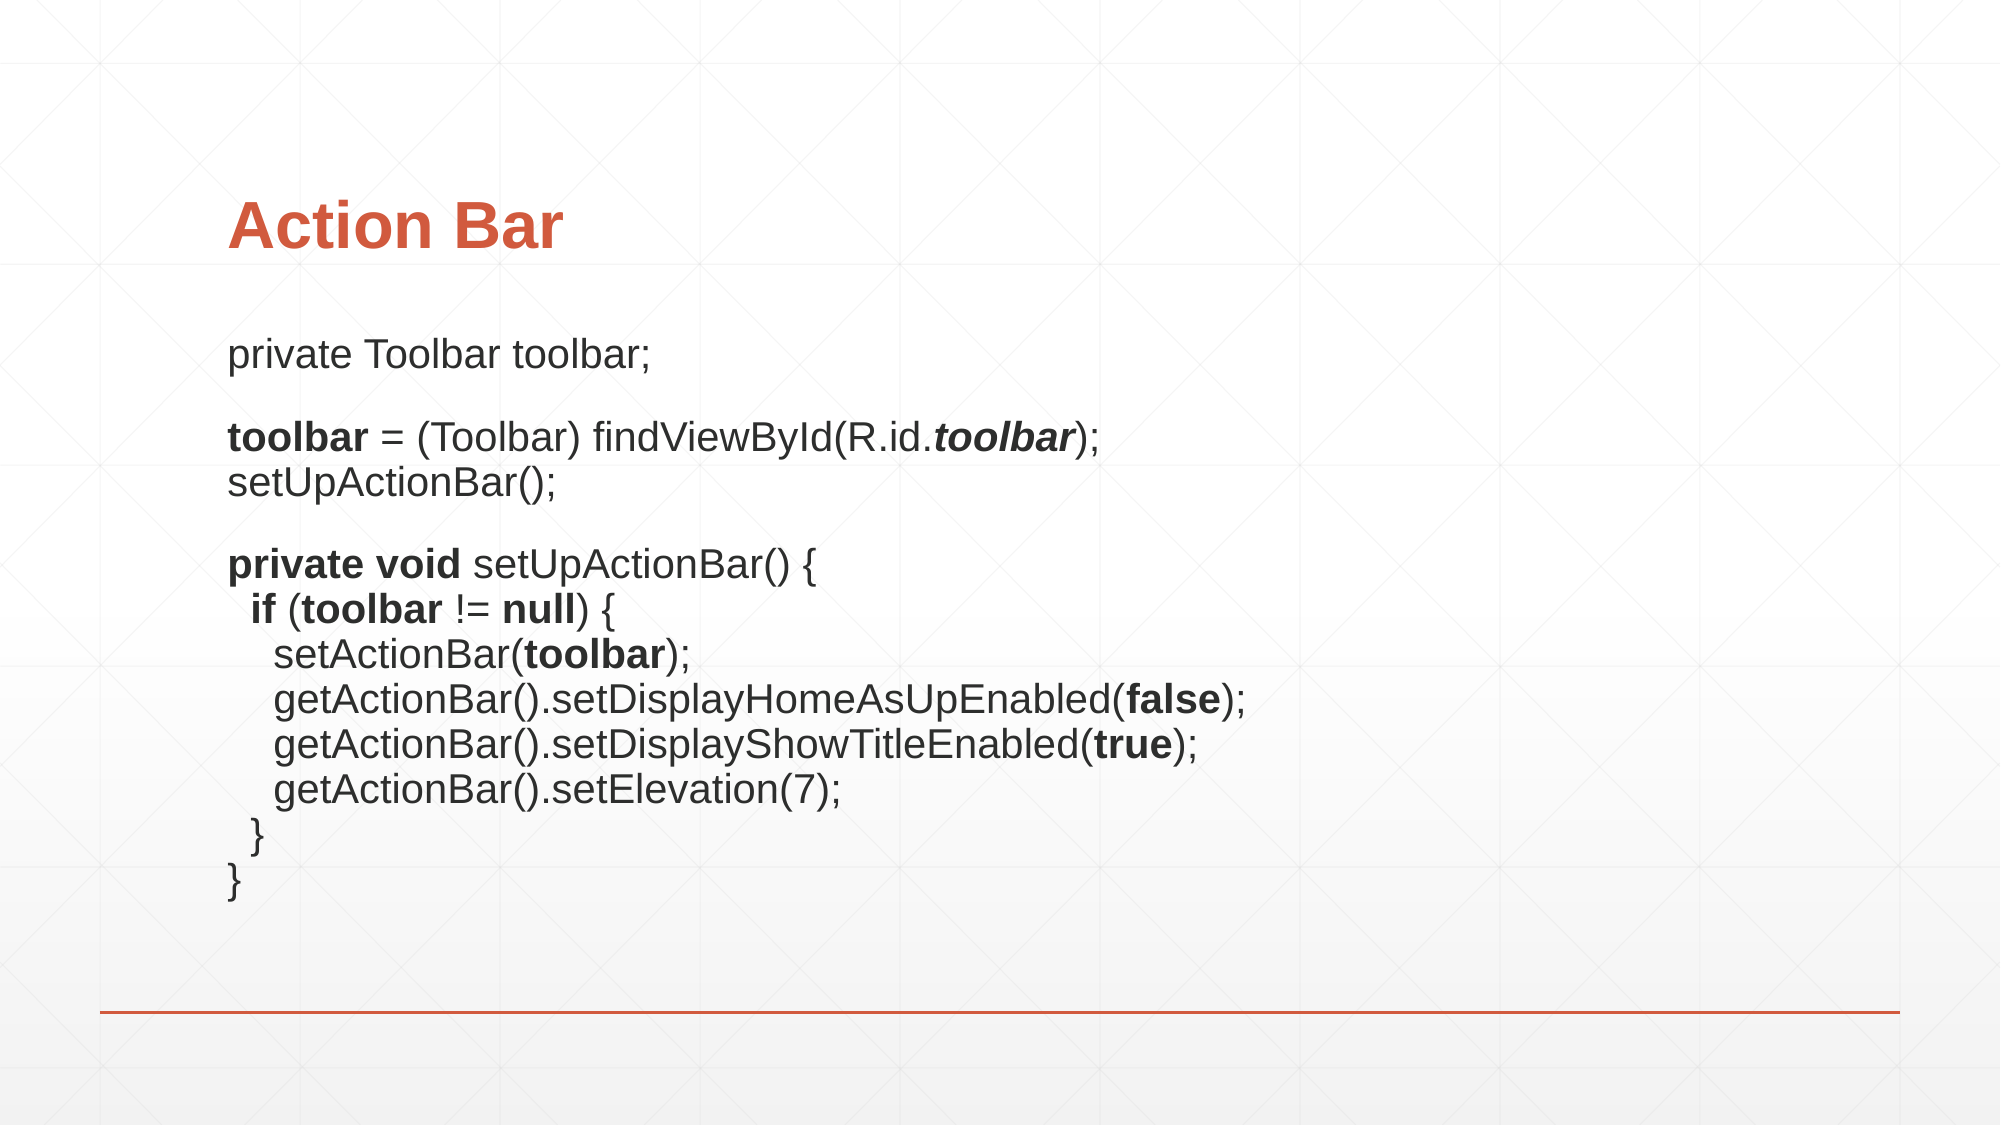

# Action Bar
private Toolbar toolbar;
toolbar = (Toolbar) findViewById(R.id.toolbar);
setUpActionBar();
private void setUpActionBar() {
  if (toolbar != null) {
    setActionBar(toolbar);
    getActionBar().setDisplayHomeAsUpEnabled(false);
    getActionBar().setDisplayShowTitleEnabled(true);
    getActionBar().setElevation(7);
  }
}